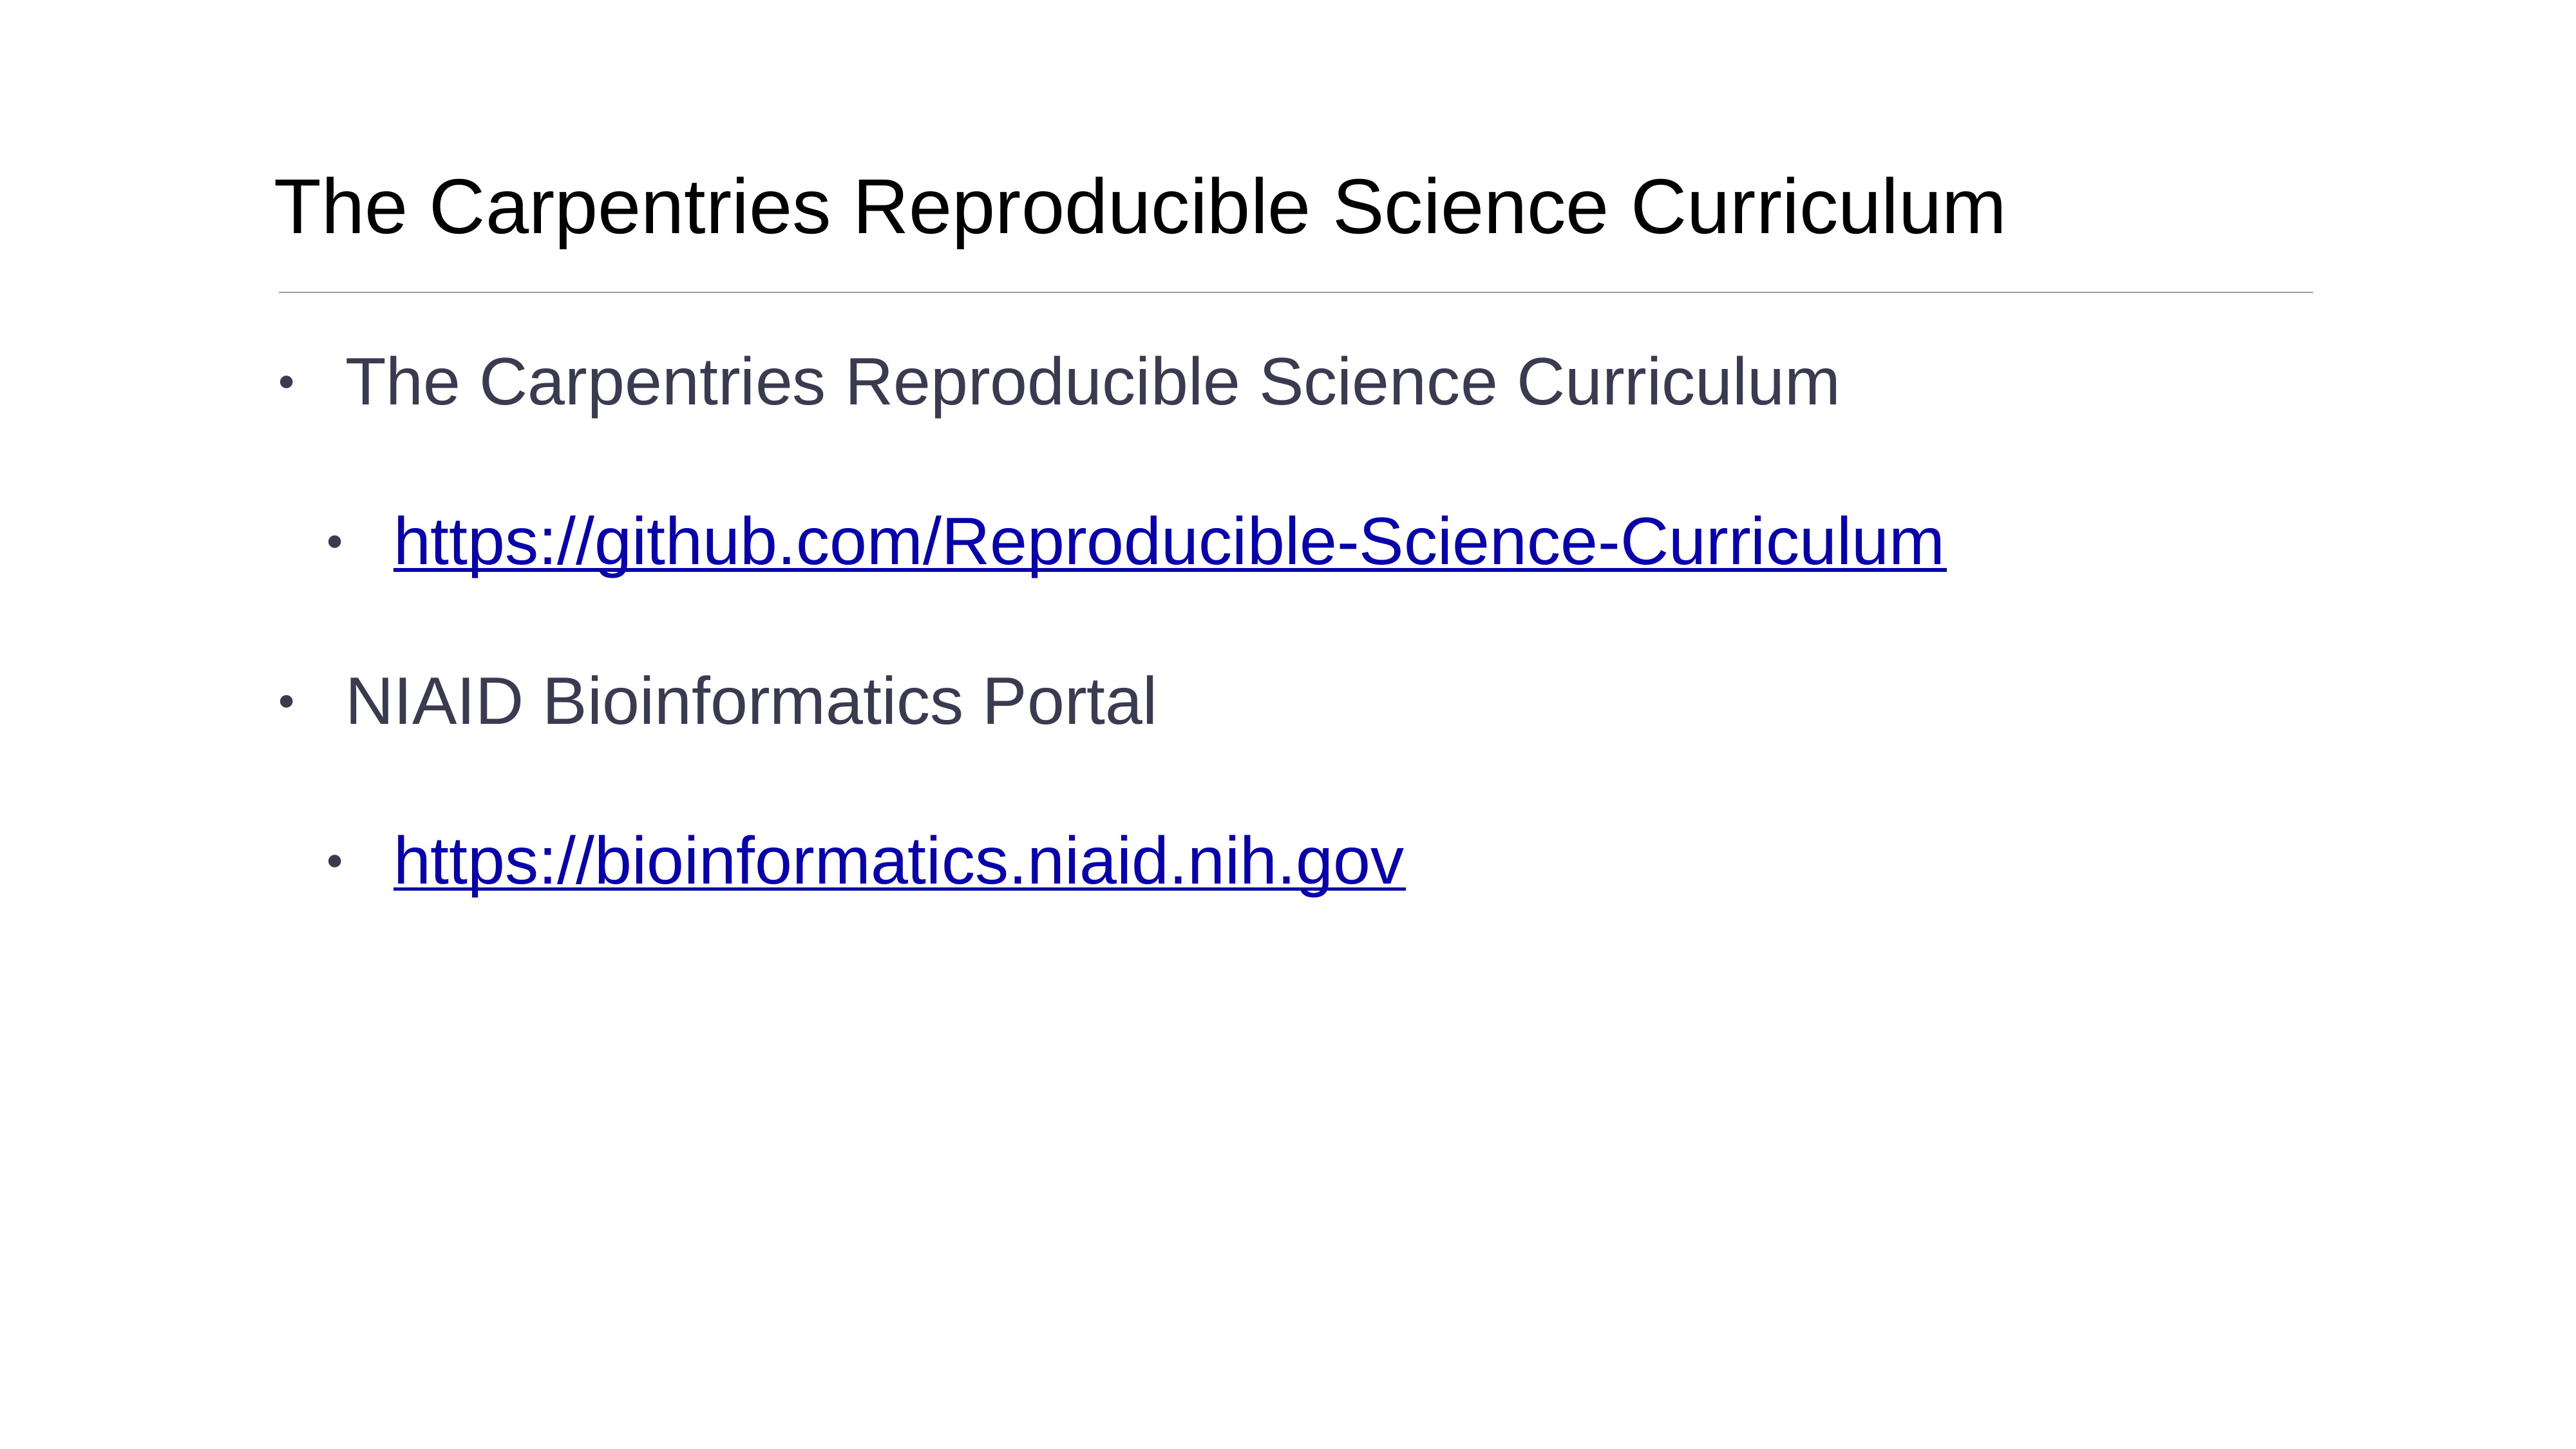

# The Carpentries Reproducible Science Curriculum
The Carpentries Reproducible Science Curriculum
https://github.com/Reproducible-Science-Curriculum
NIAID Bioinformatics Portal
https://bioinformatics.niaid.nih.gov